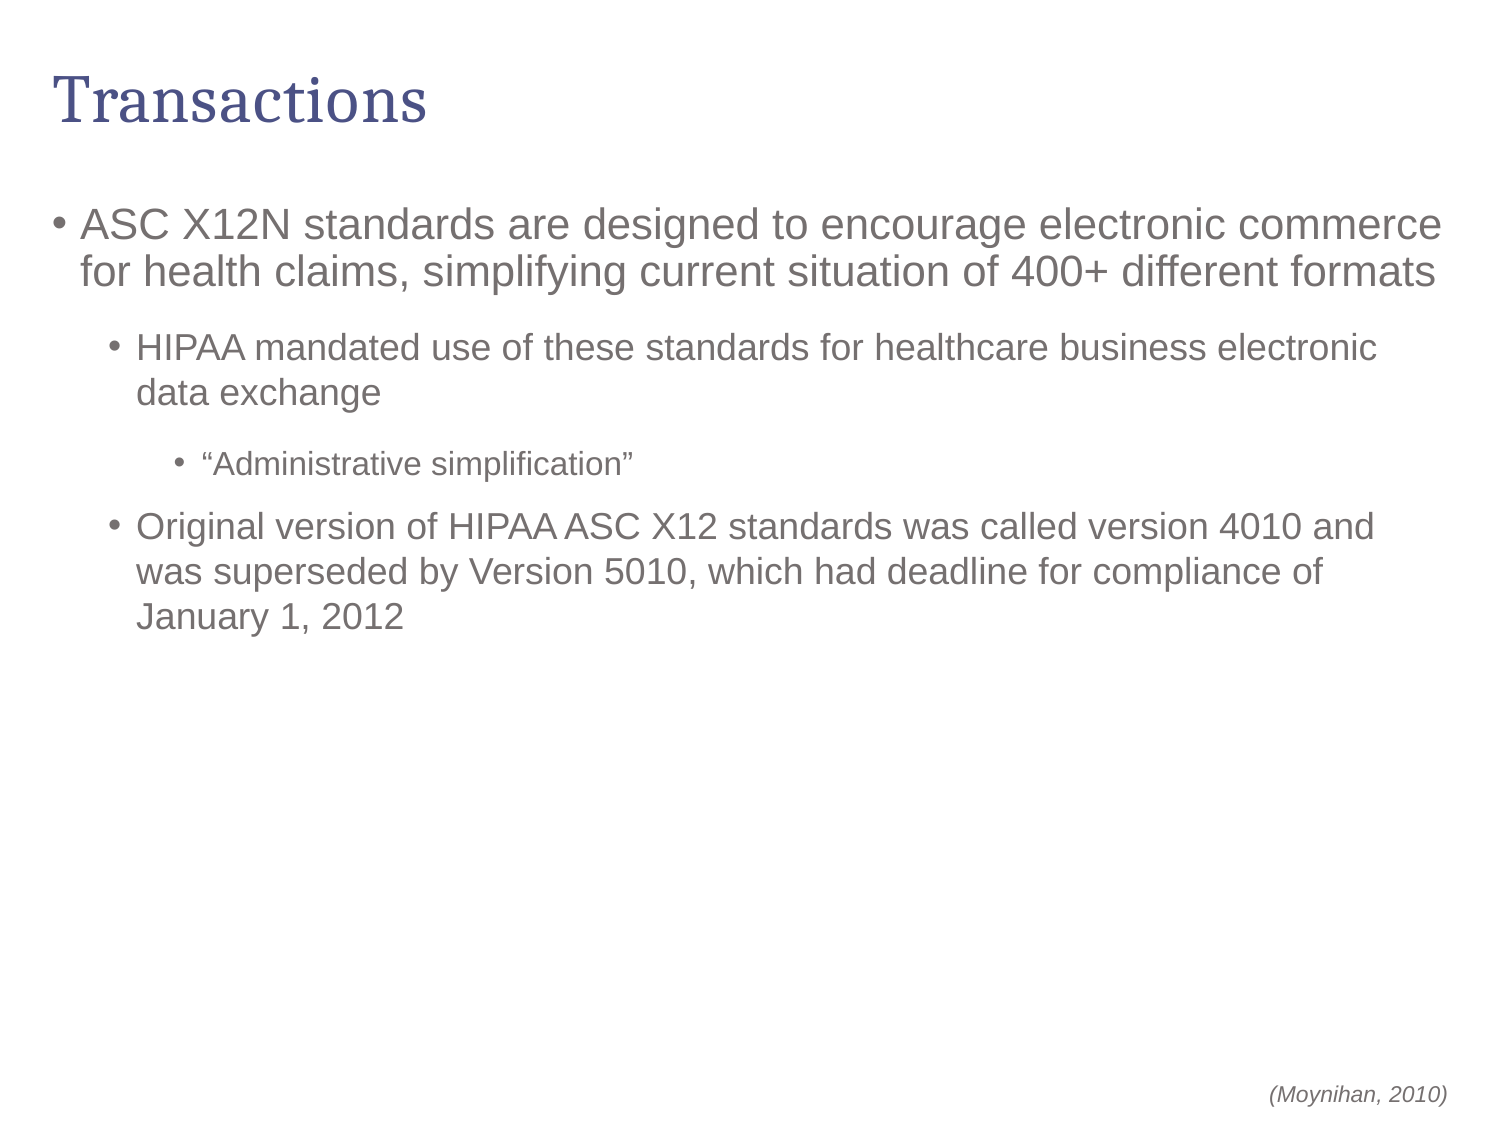

# Transactions
ASC X12N standards are designed to encourage electronic commerce for health claims, simplifying current situation of 400+ different formats
HIPAA mandated use of these standards for healthcare business electronic data exchange
“Administrative simplification”
Original version of HIPAA ASC X12 standards was called version 4010 and was superseded by Version 5010, which had deadline for compliance of January 1, 2012
(Moynihan, 2010)